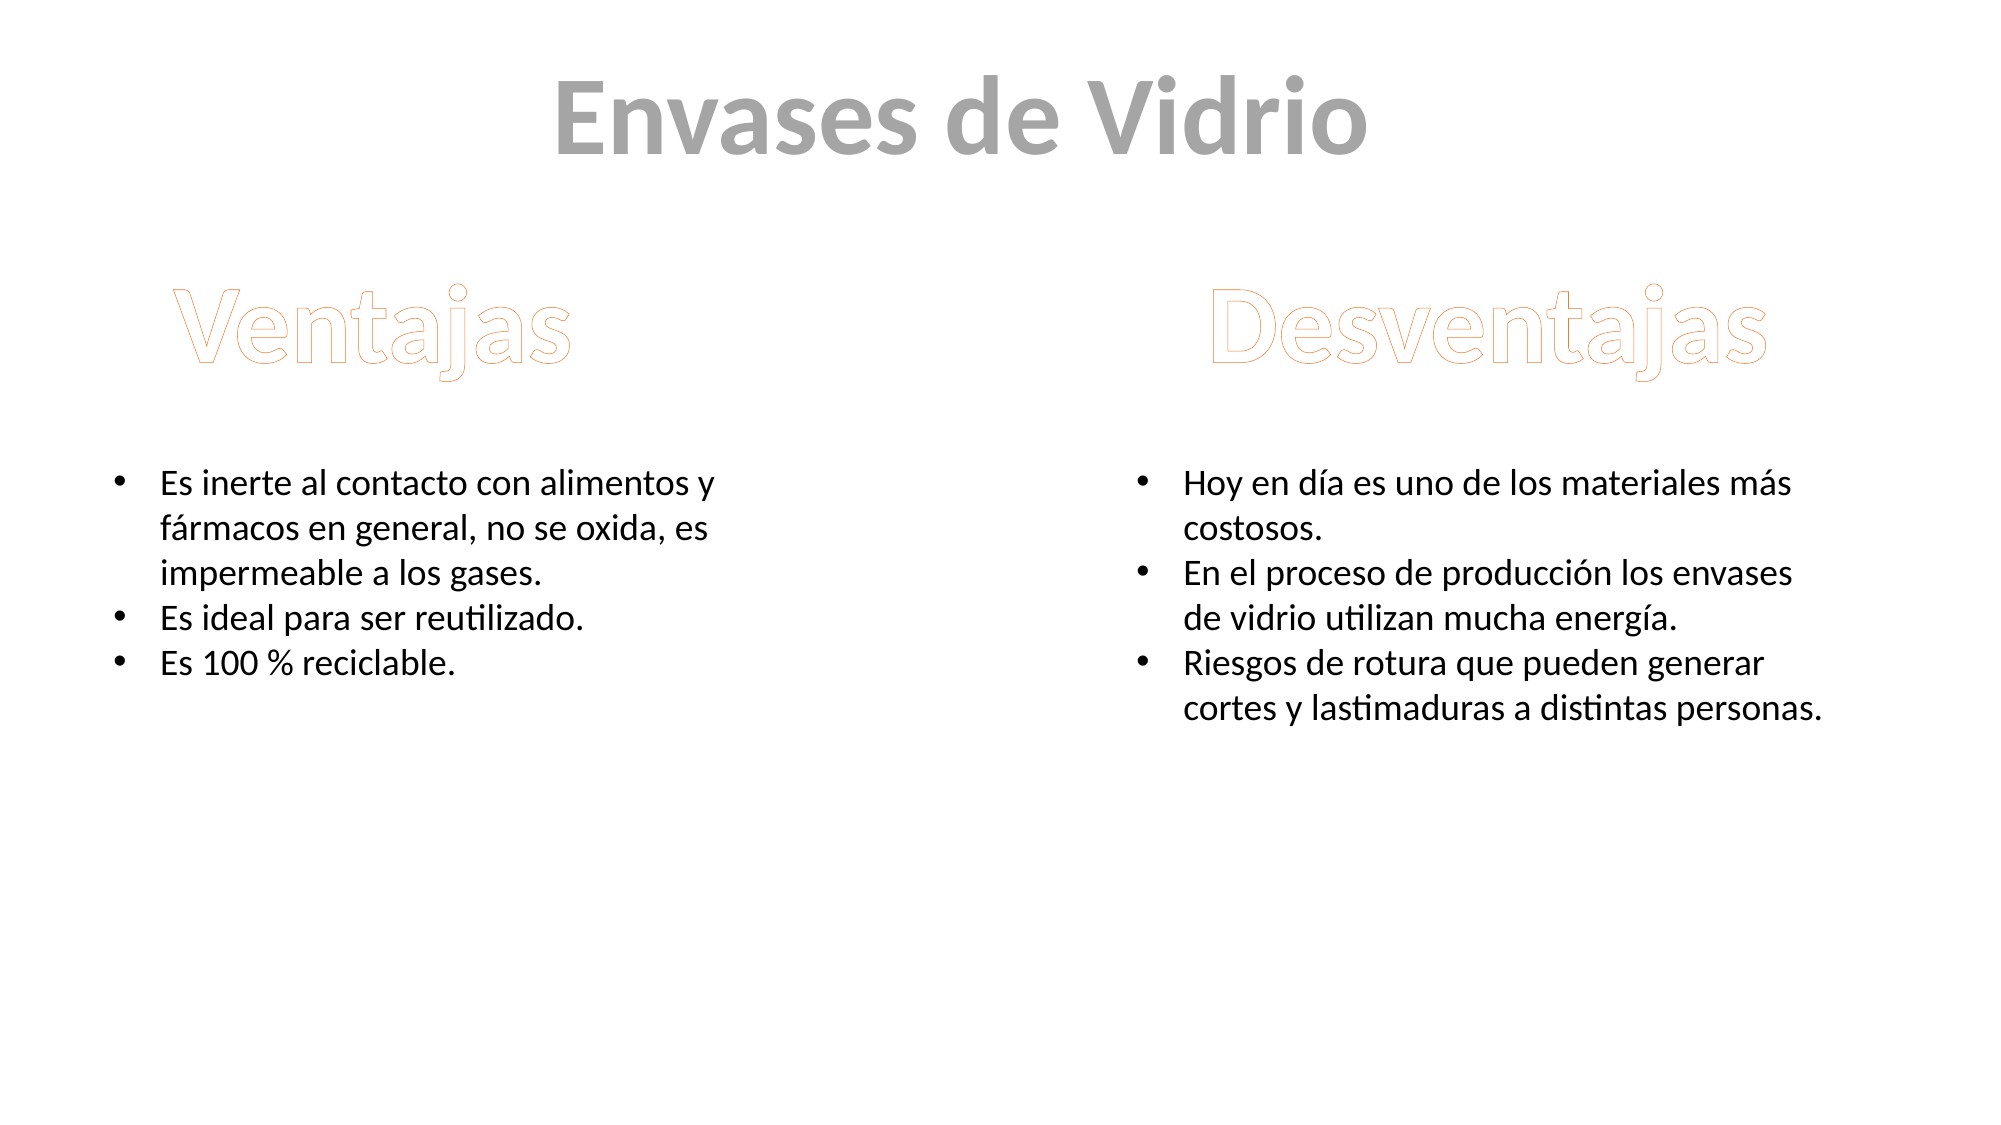

Envases de Vidrio
Ventajas
Desventajas
Es inerte al contacto con alimentos y fármacos en general, no se oxida, es impermeable a los gases.
Es ideal para ser reutilizado.
Es 100 % reciclable.

Hoy en día es uno de los materiales más costosos.
En el proceso de producción los envases de vidrio utilizan mucha energía.
Riesgos de rotura que pueden generar cortes y lastimaduras a distintas personas.